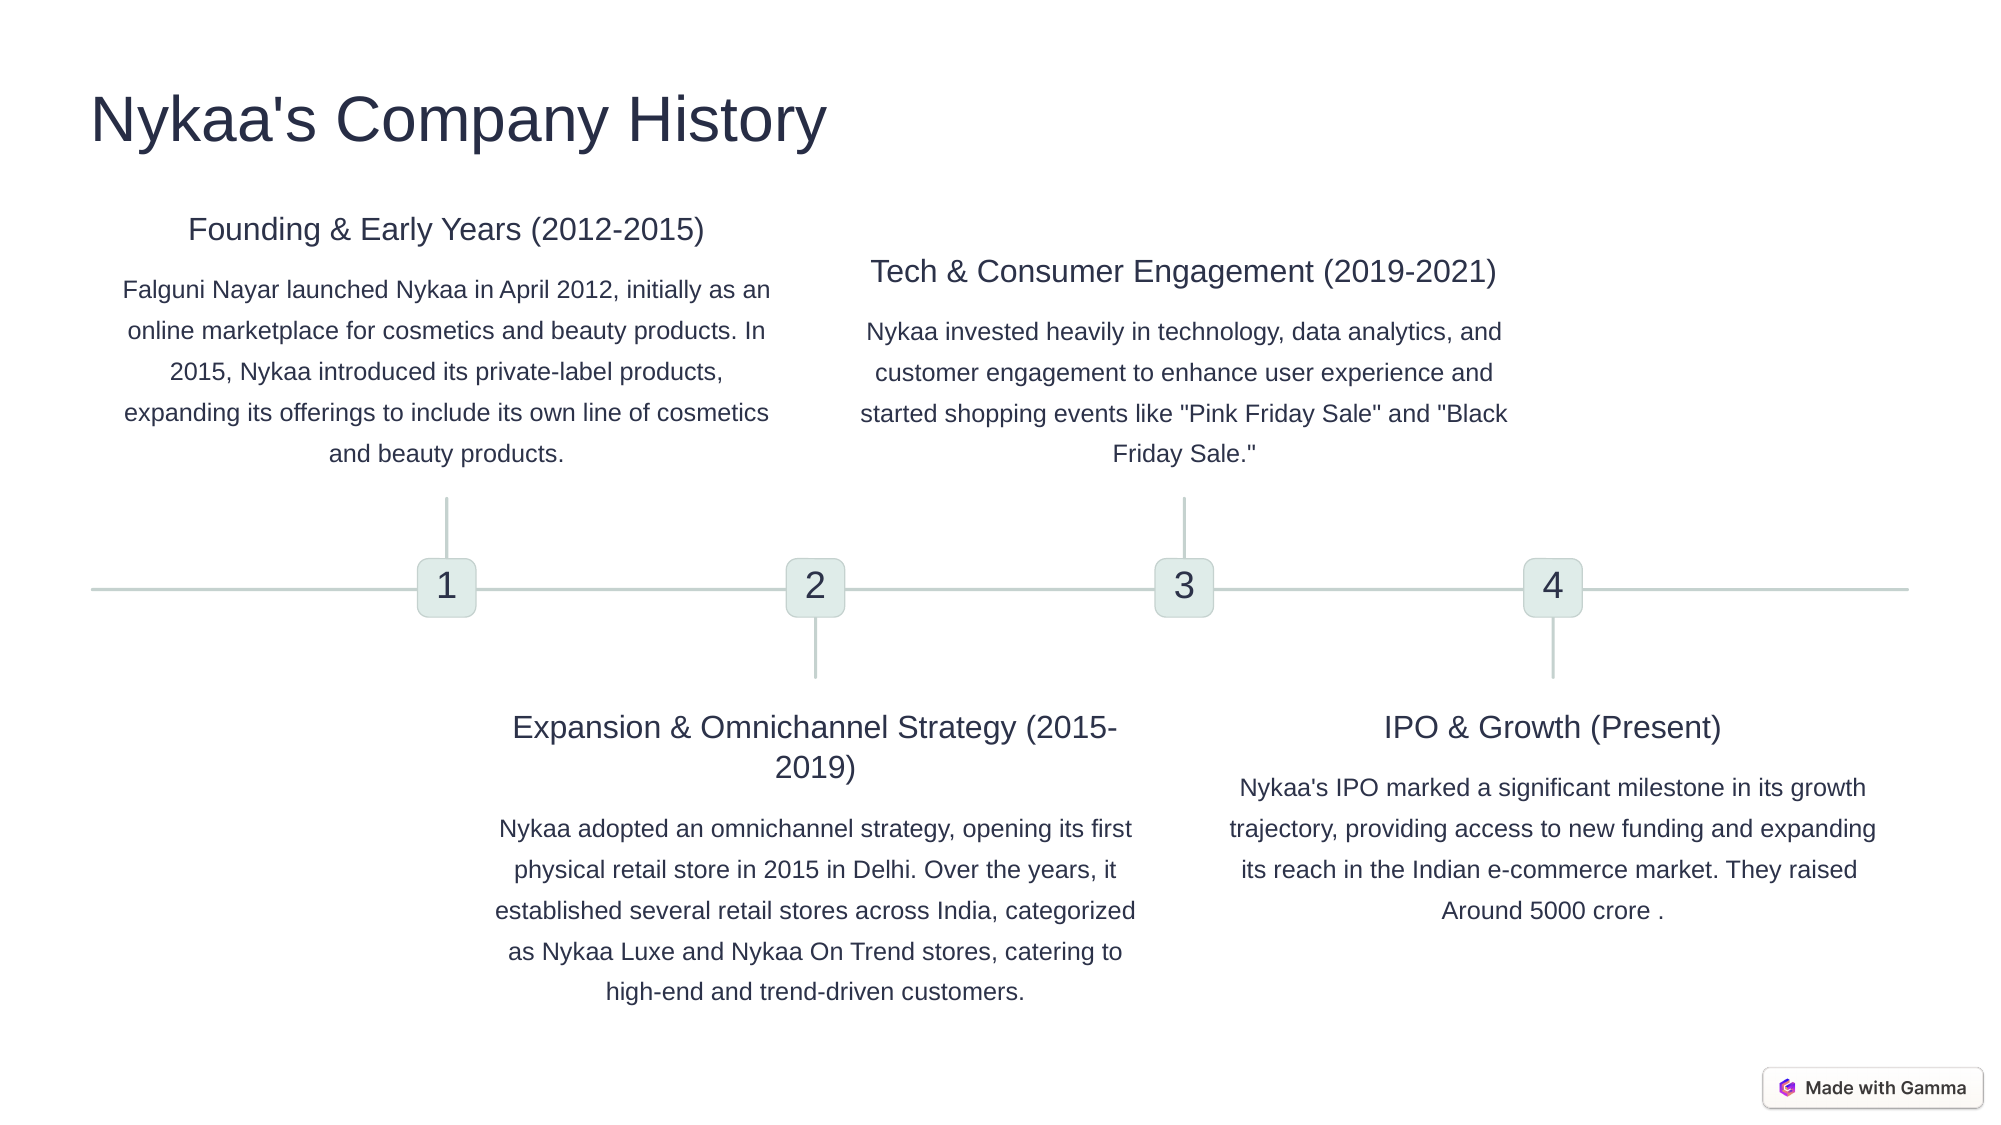

Nykaa's Company History
Founding & Early Years (2012-2015)
Tech & Consumer Engagement (2019-2021)
Falguni Nayar launched Nykaa in April 2012, initially as an online marketplace for cosmetics and beauty products. In 2015, Nykaa introduced its private-label products, expanding its offerings to include its own line of cosmetics and beauty products.
Nykaa invested heavily in technology, data analytics, and customer engagement to enhance user experience and started shopping events like "Pink Friday Sale" and "Black Friday Sale."

1
2
3
4

Expansion & Omnichannel Strategy (2015-2019)
IPO & Growth (Present)
Nykaa's IPO marked a significant milestone in its growth trajectory, providing access to new funding and expanding its reach in the Indian e-commerce market. They raised
Around 5000 crore .
Nykaa adopted an omnichannel strategy, opening its first physical retail store in 2015 in Delhi. Over the years, it established several retail stores across India, categorized as Nykaa Luxe and Nykaa On Trend stores, catering to high-end and trend-driven customers.